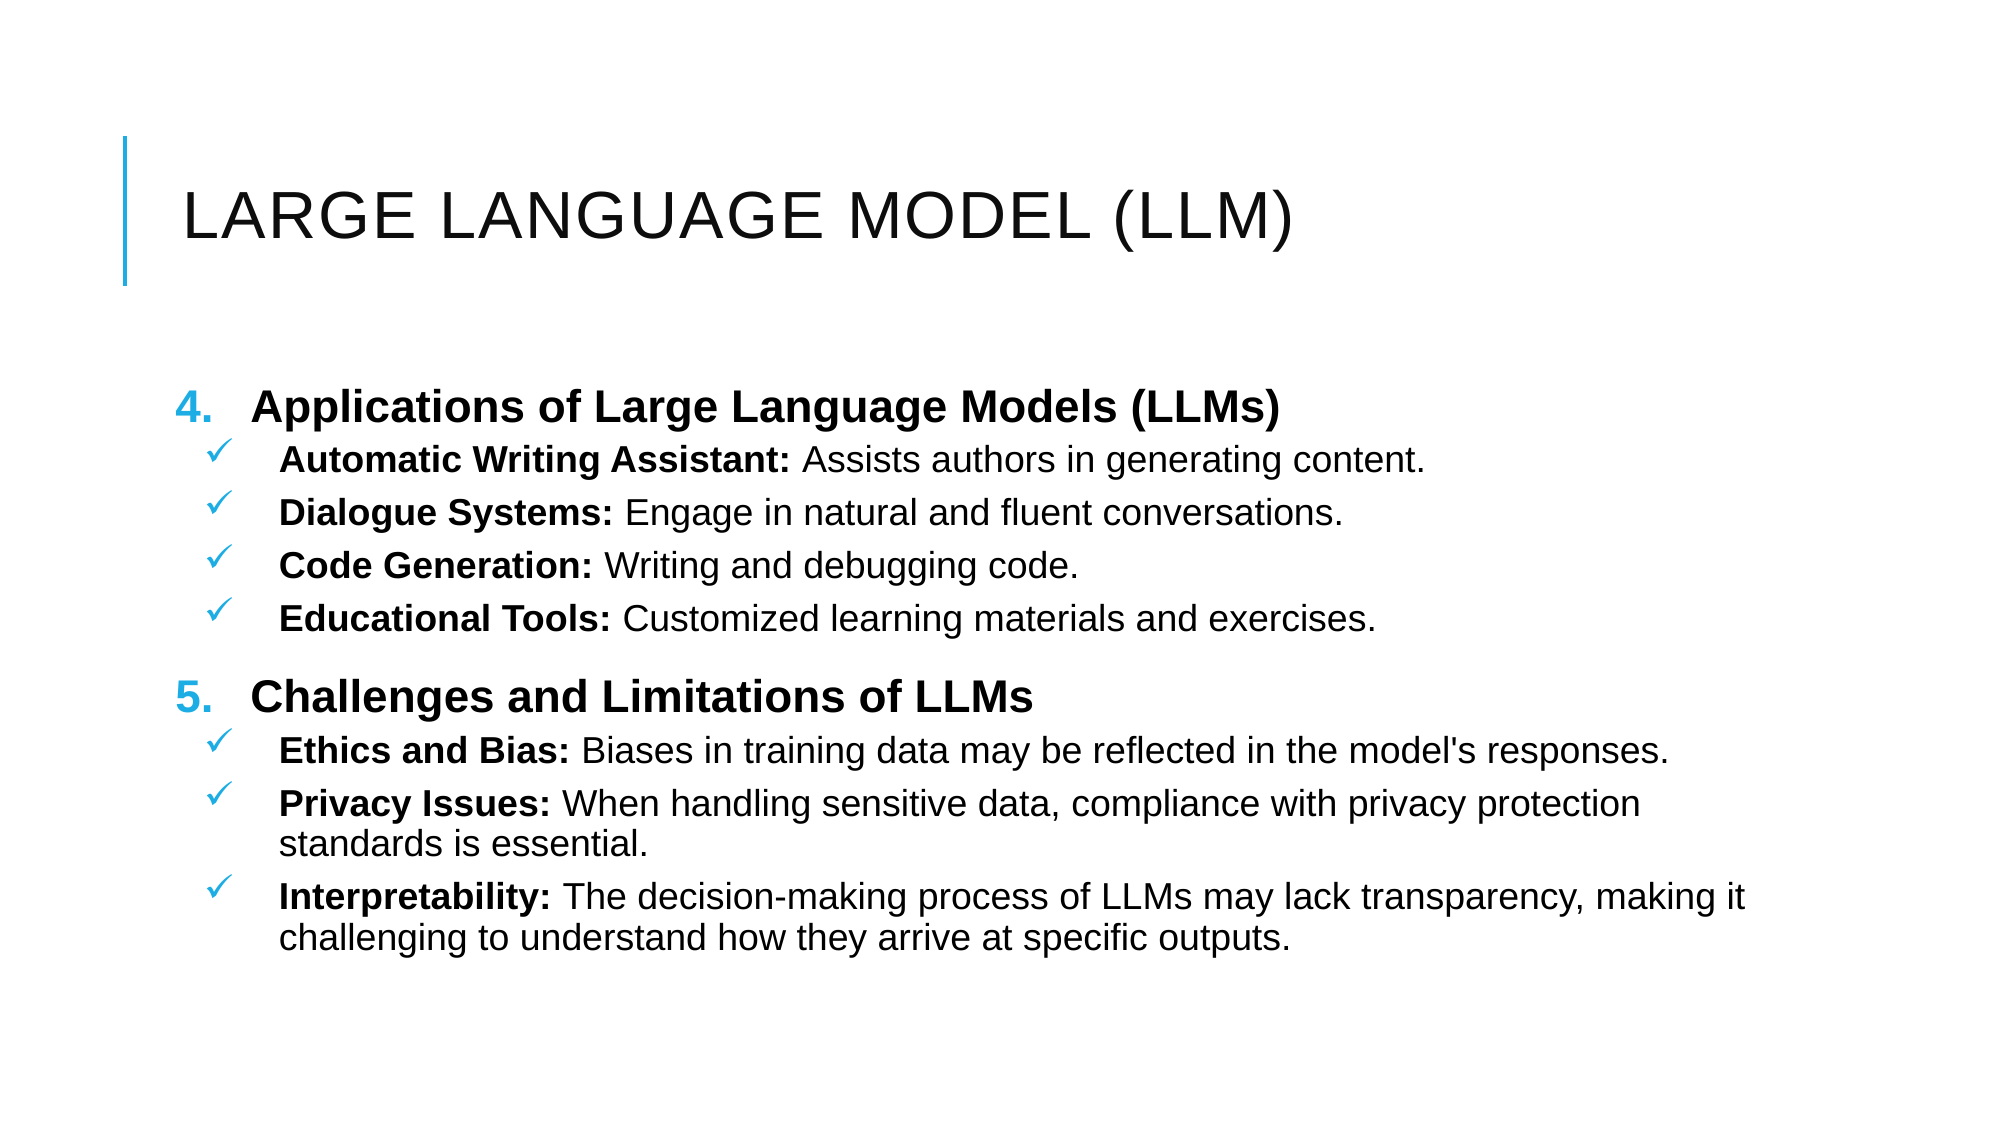

# Large Language Model (LLM)
Applications of Large Language Models (LLMs)
Automatic Writing Assistant: Assists authors in generating content.
Dialogue Systems: Engage in natural and fluent conversations.
Code Generation: Writing and debugging code.
Educational Tools: Customized learning materials and exercises.
Challenges and Limitations of LLMs
Ethics and Bias: Biases in training data may be reflected in the model's responses.
Privacy Issues: When handling sensitive data, compliance with privacy protection standards is essential.
Interpretability: The decision-making process of LLMs may lack transparency, making it challenging to understand how they arrive at specific outputs.